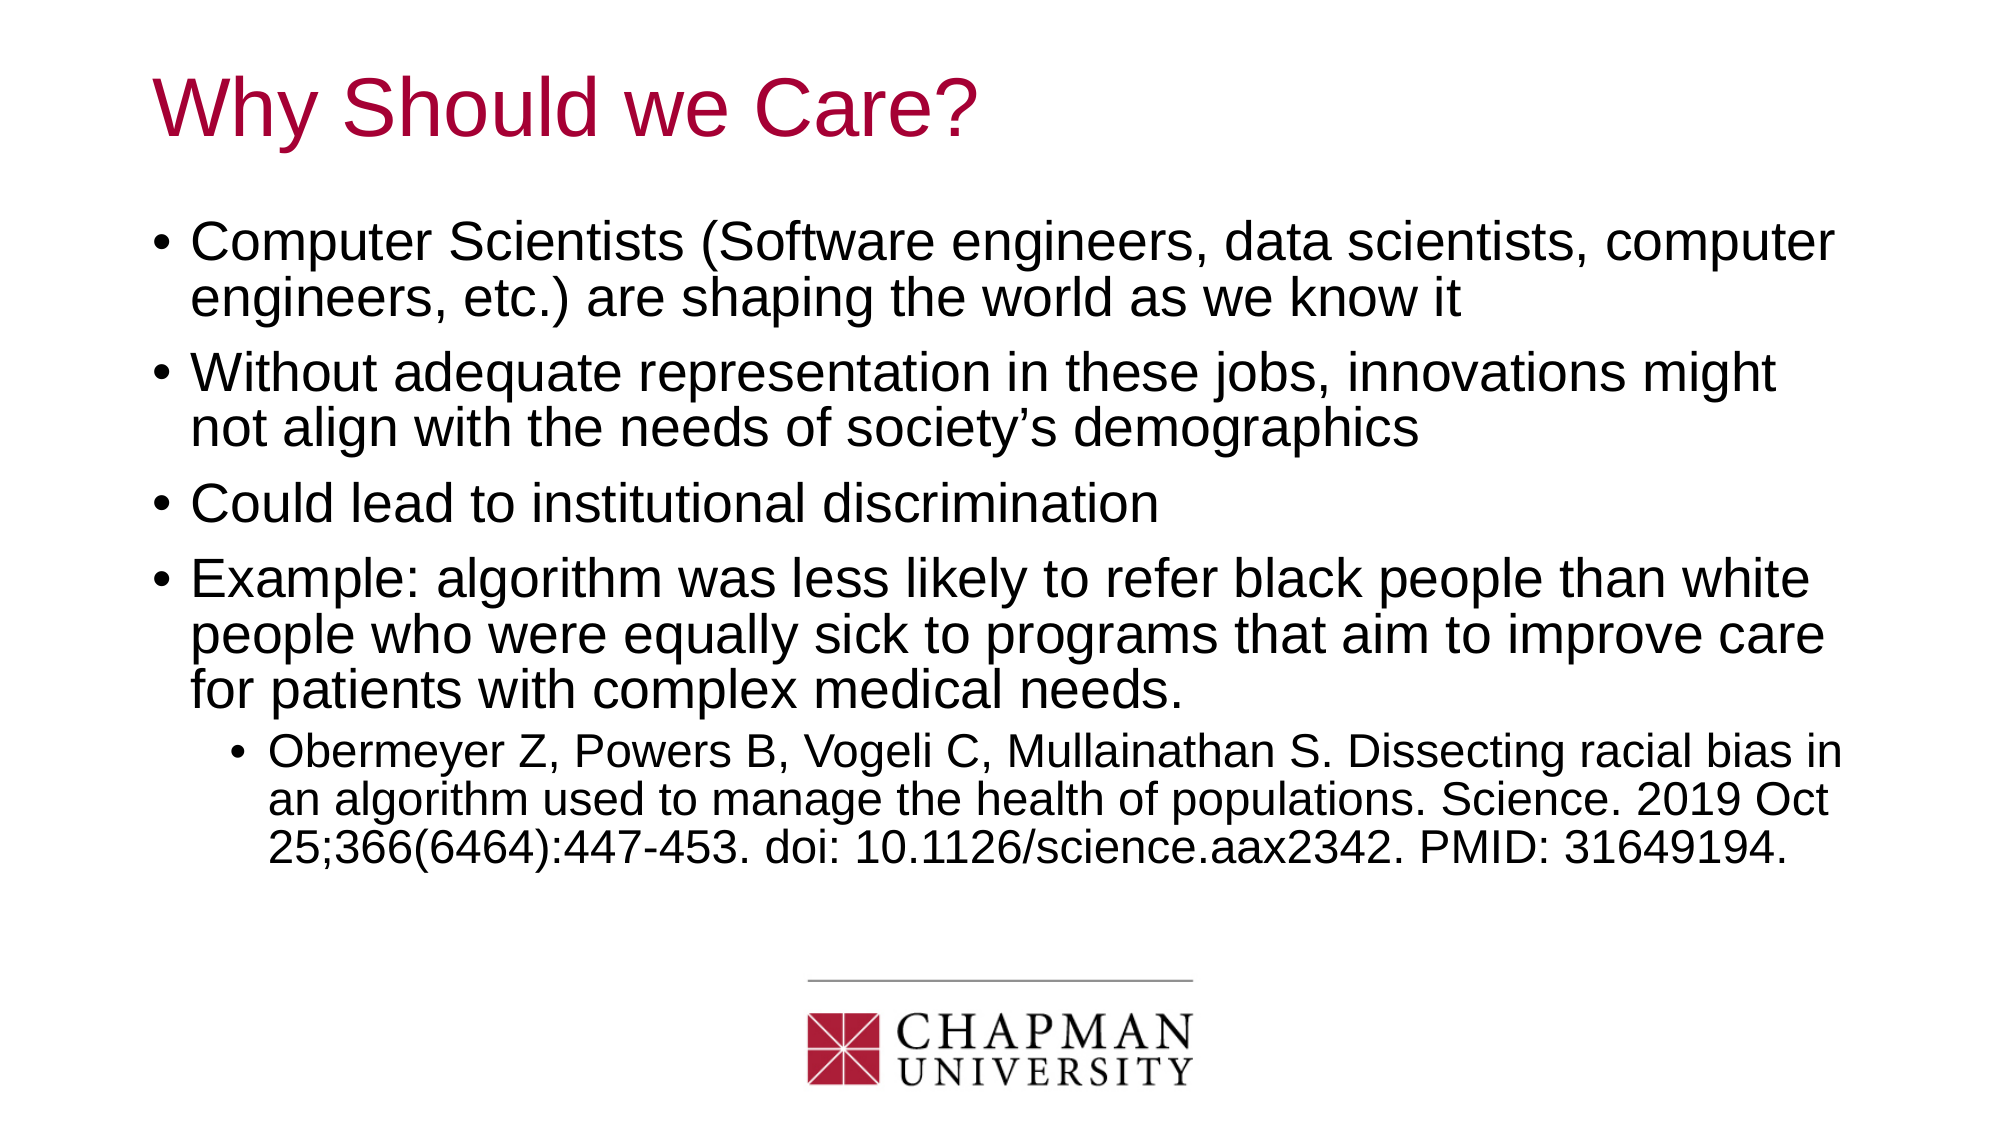

Why Should we Care?
Computer Scientists (Software engineers, data scientists, computer engineers, etc.) are shaping the world as we know it
Without adequate representation in these jobs, innovations might not align with the needs of society’s demographics
Could lead to institutional discrimination
Example: algorithm was less likely to refer black people than white people who were equally sick to programs that aim to improve care for patients with complex medical needs.
Obermeyer Z, Powers B, Vogeli C, Mullainathan S. Dissecting racial bias in an algorithm used to manage the health of populations. Science. 2019 Oct 25;366(6464):447-453. doi: 10.1126/science.aax2342. PMID: 31649194.